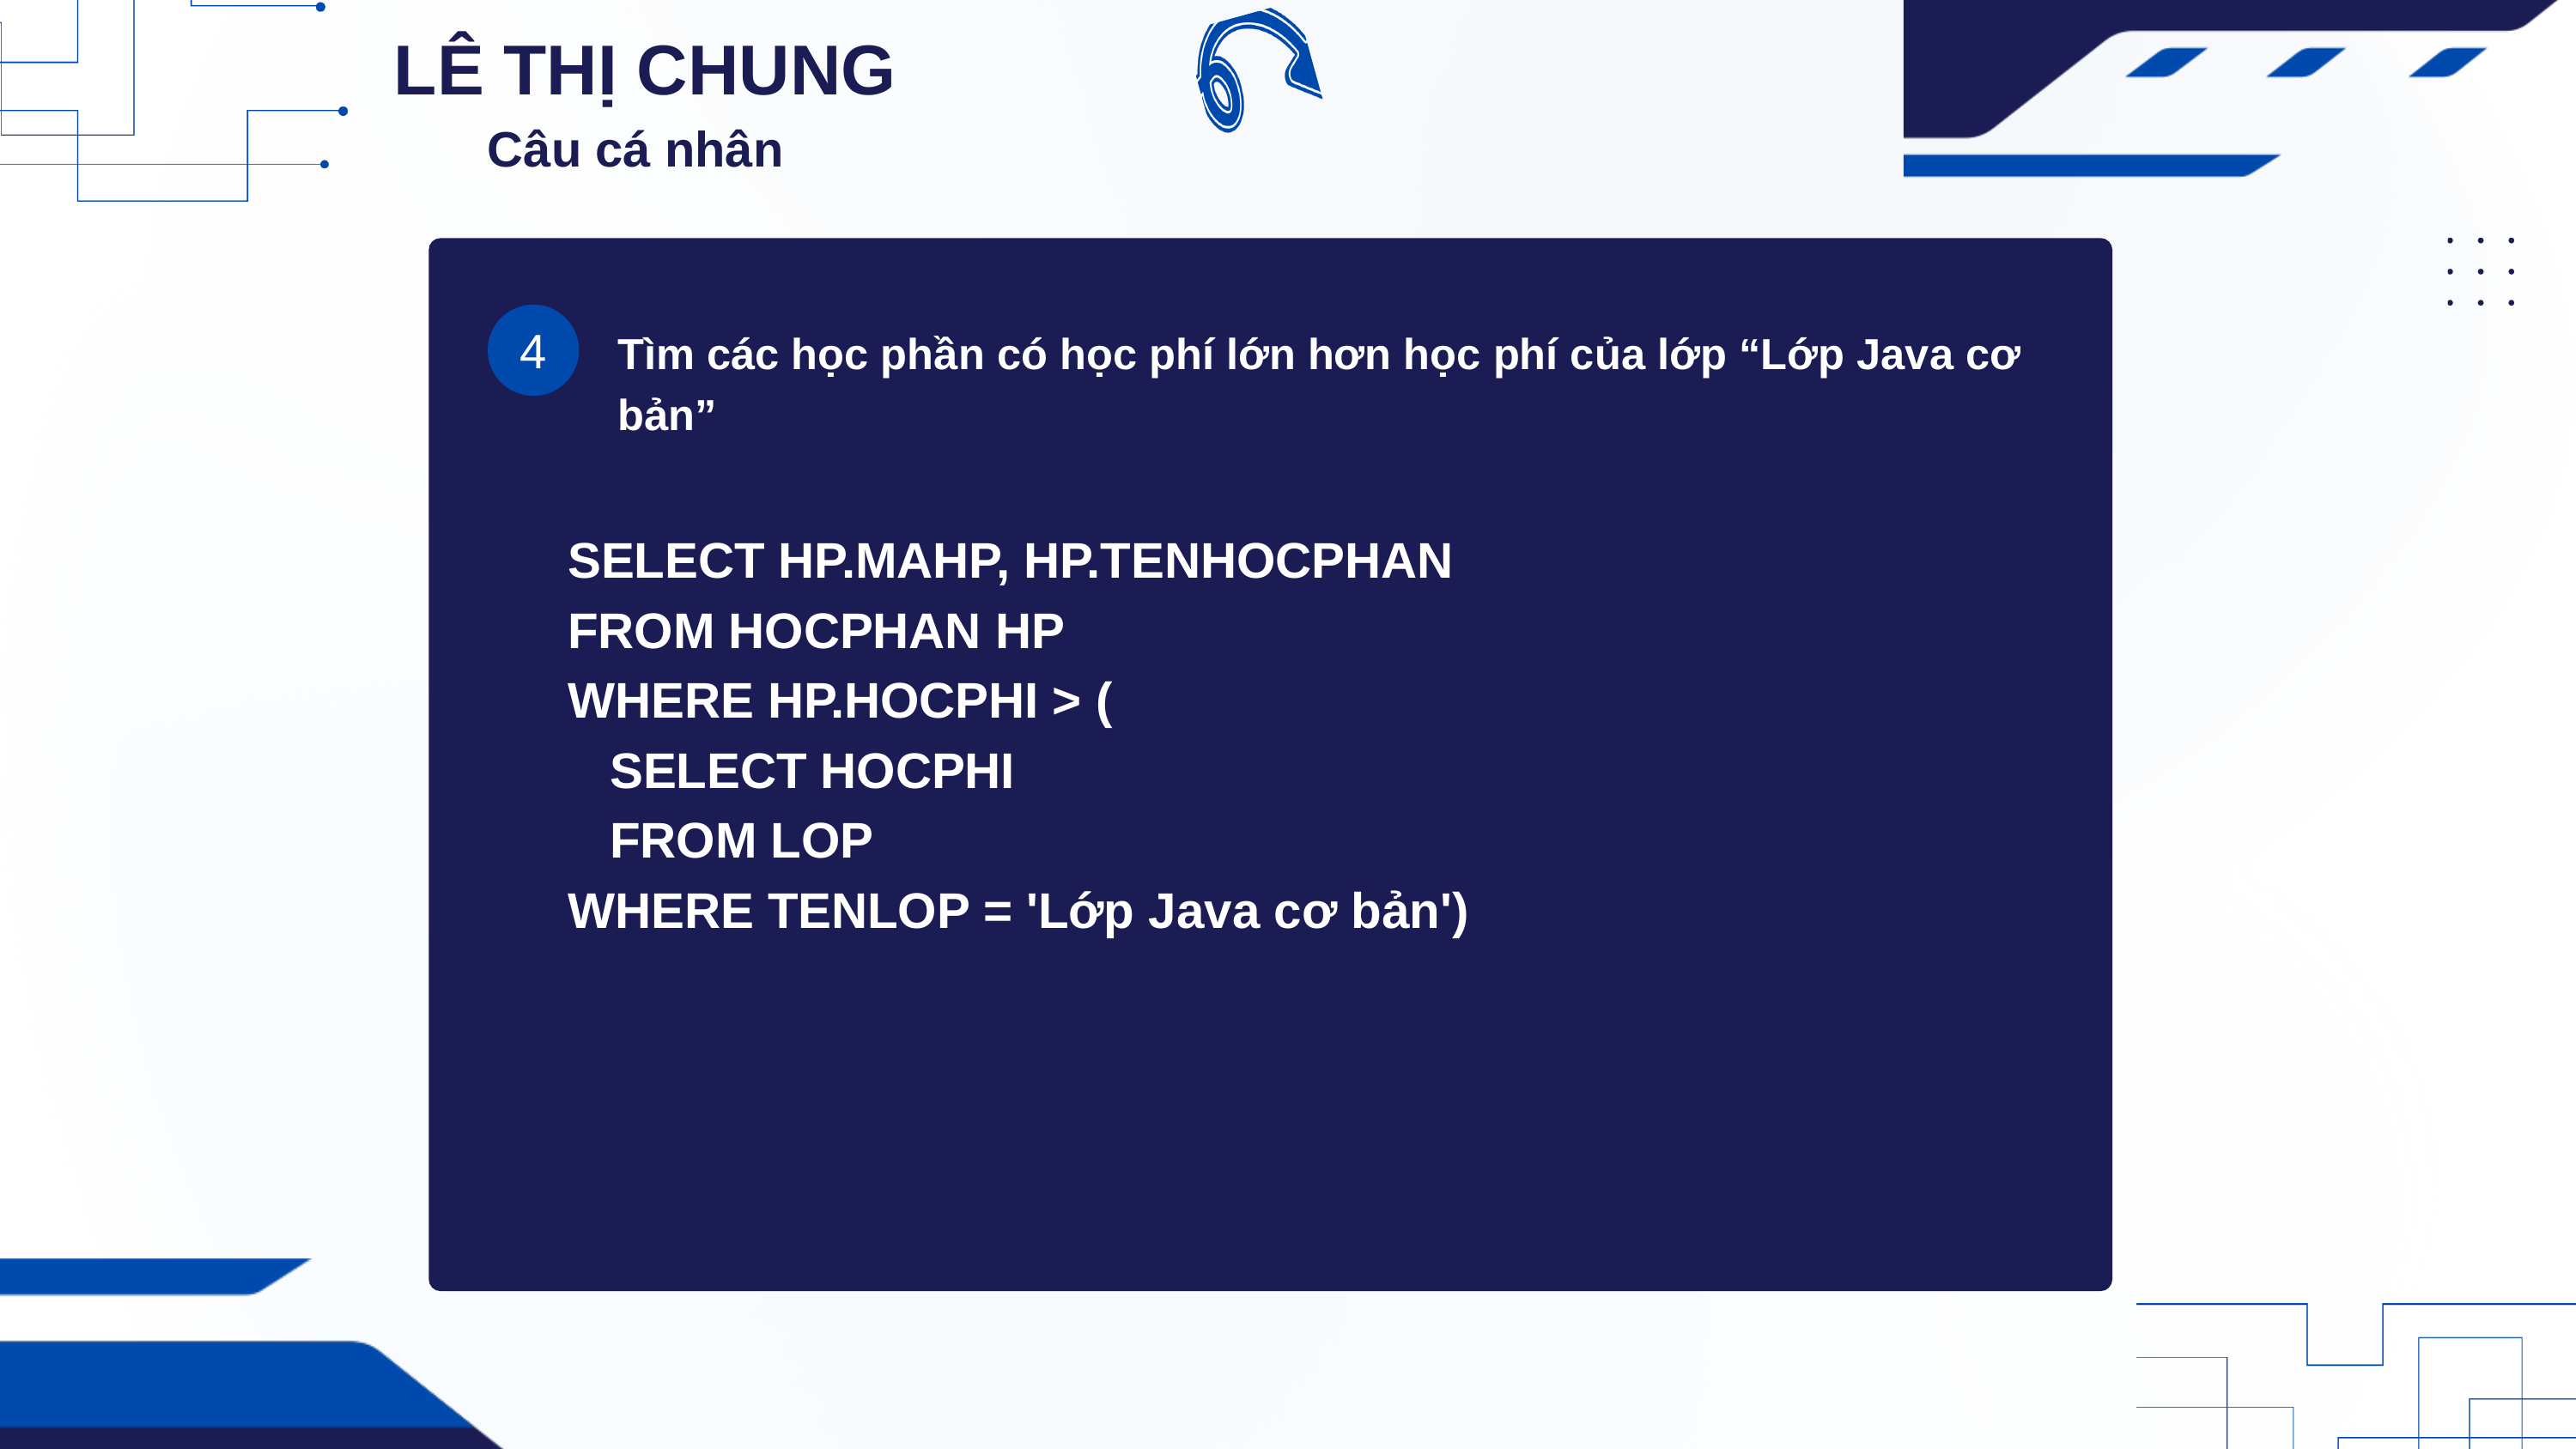

LÊ THỊ CHUNG

Câu cá nhân

4
Tìm các học phần có học phí lớn hơn học phí của lớp “Lớp Java cơ bản”
SELECT HP.MAHP, HP.TENHOCPHAN
FROM HOCPHAN HP
WHERE HP.HOCPHI > (
   SELECT HOCPHI
   FROM LOP
WHERE TENLOP = 'Lớp Java cơ bản')